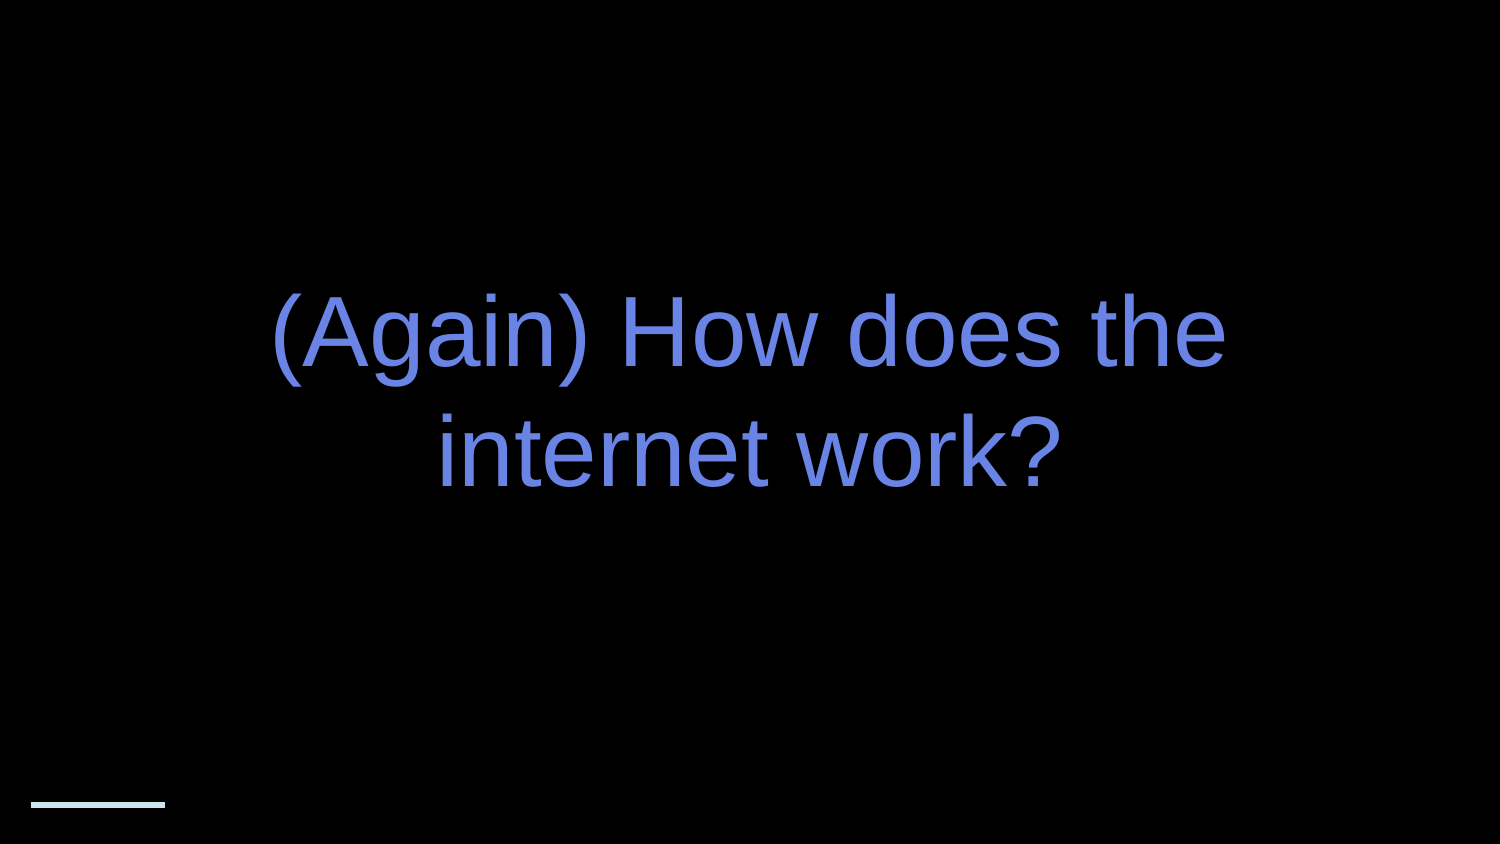

# (Again) How does the internet work?